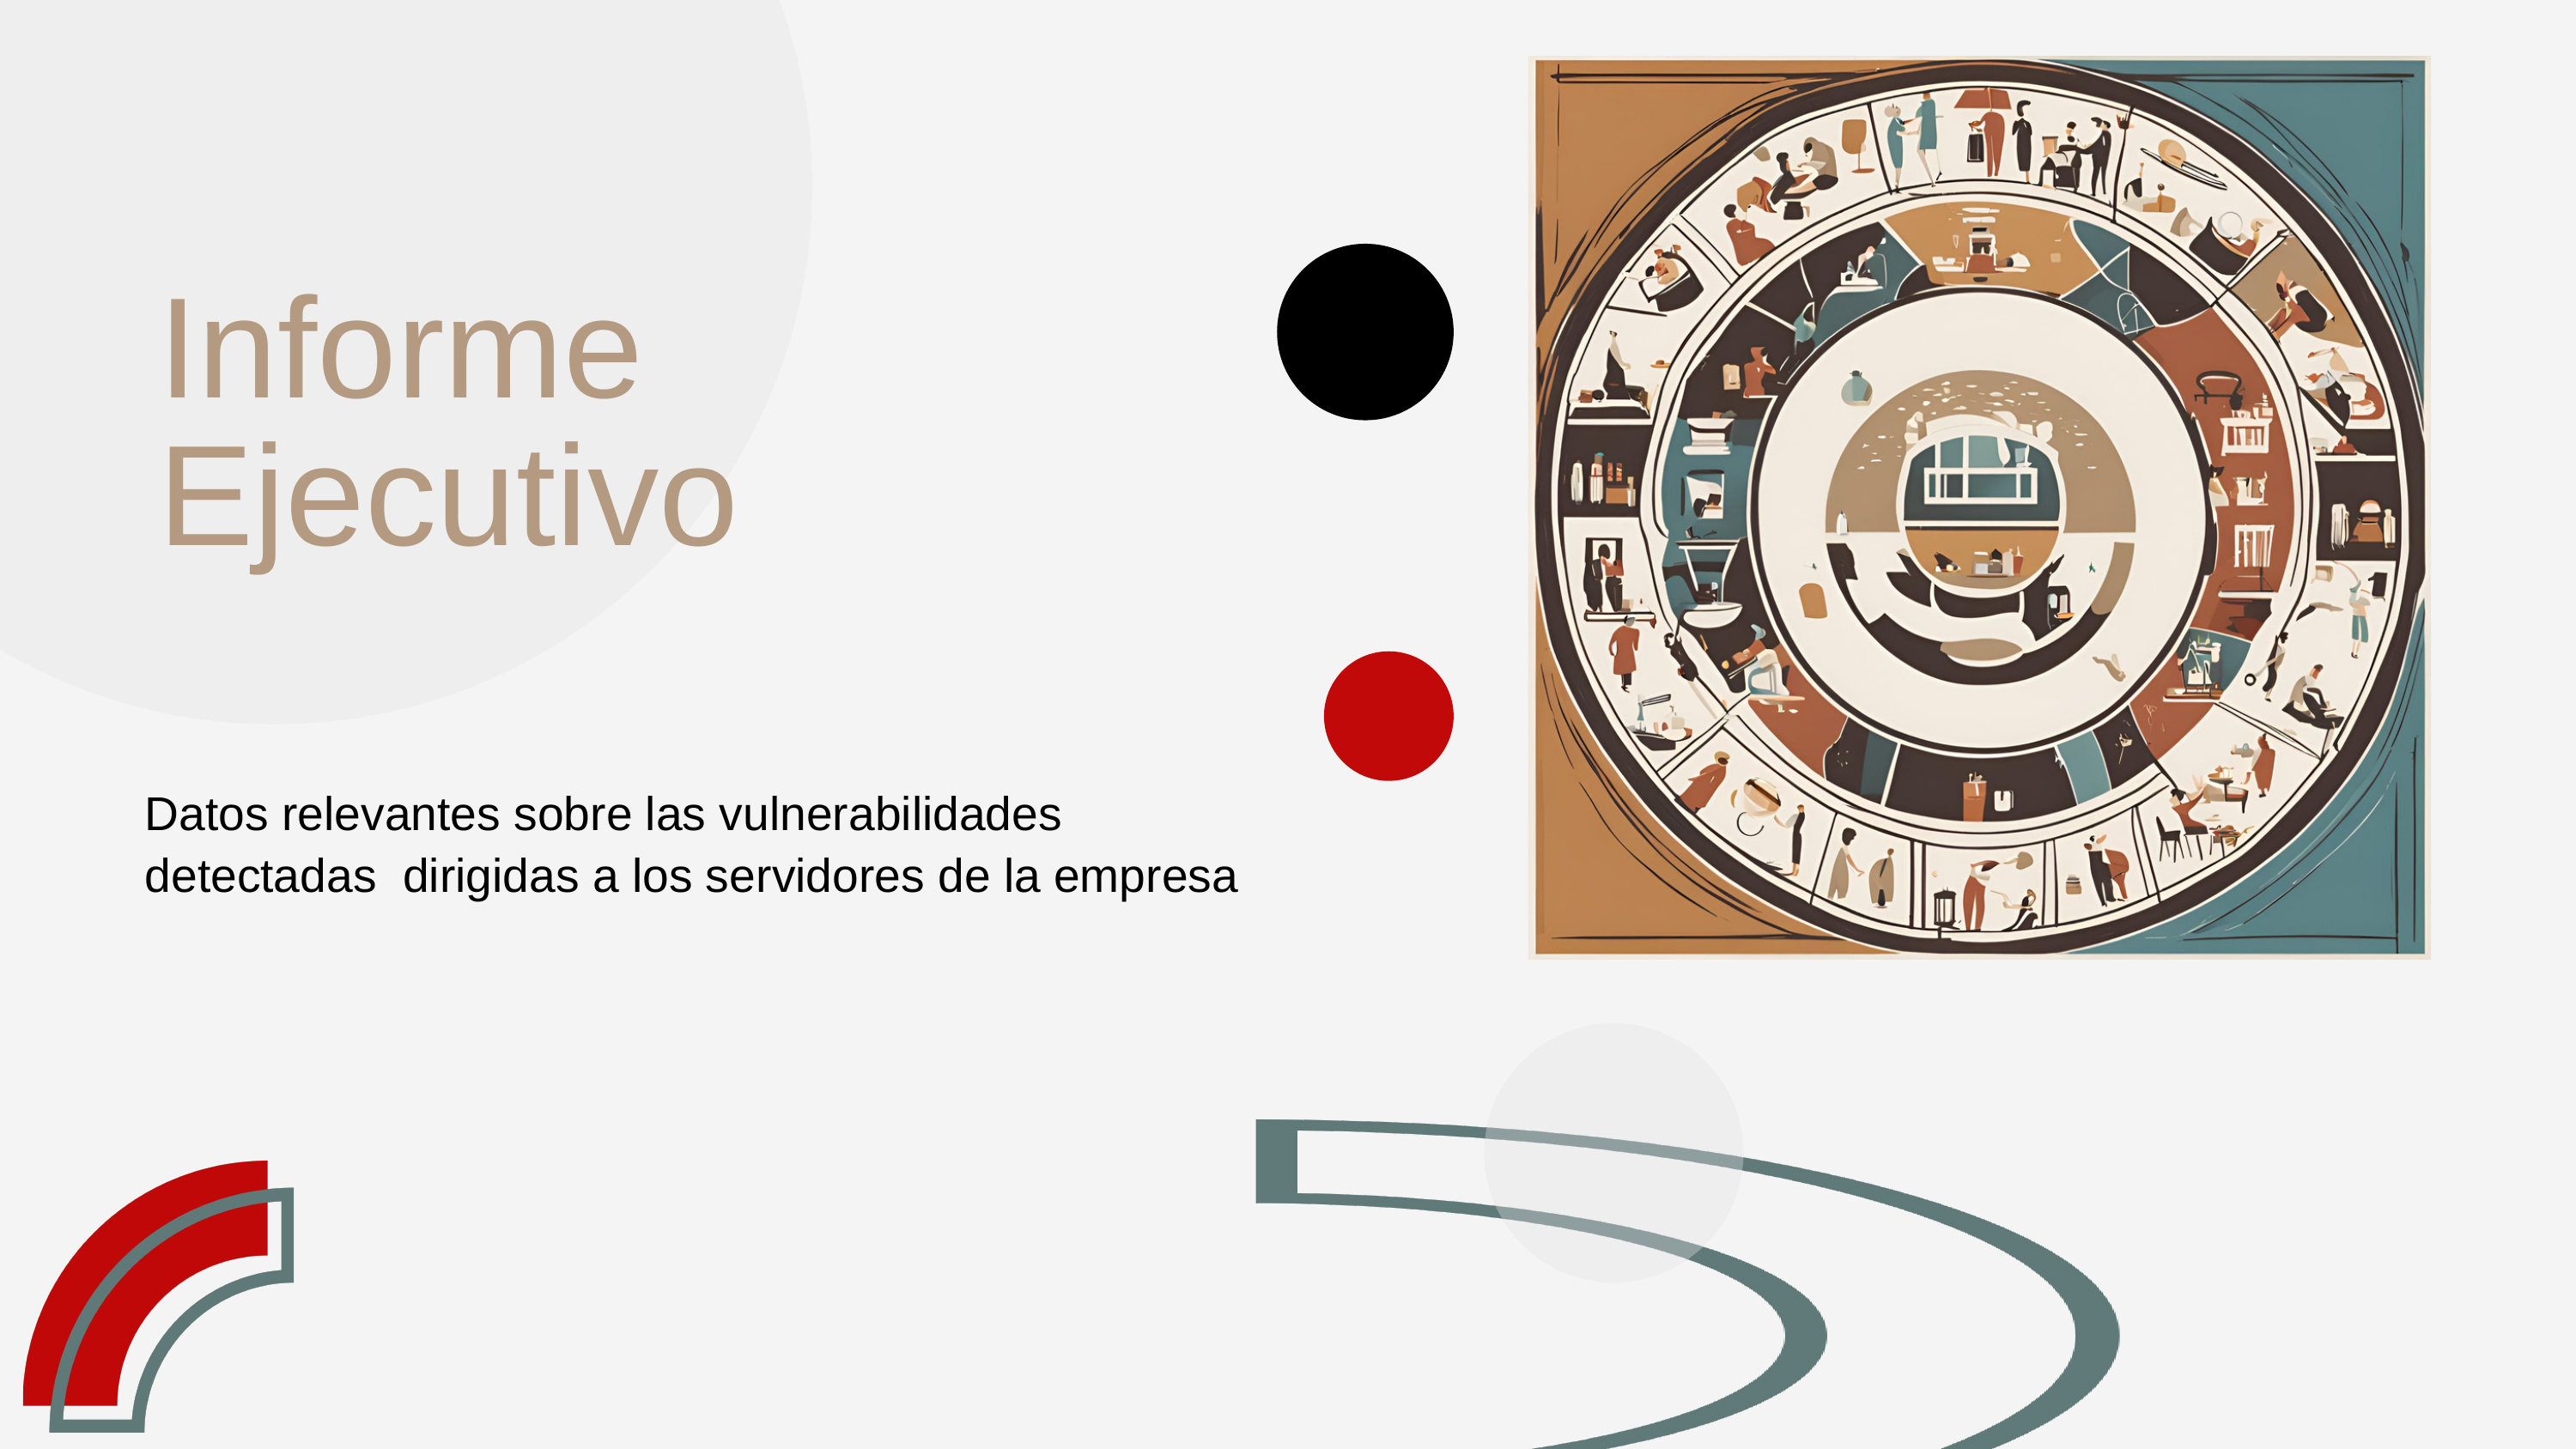

Informe
Ejecutivo

Datos relevantes sobre las vulnerabilidades detectadas  dirigidas a los servidores de la empresa